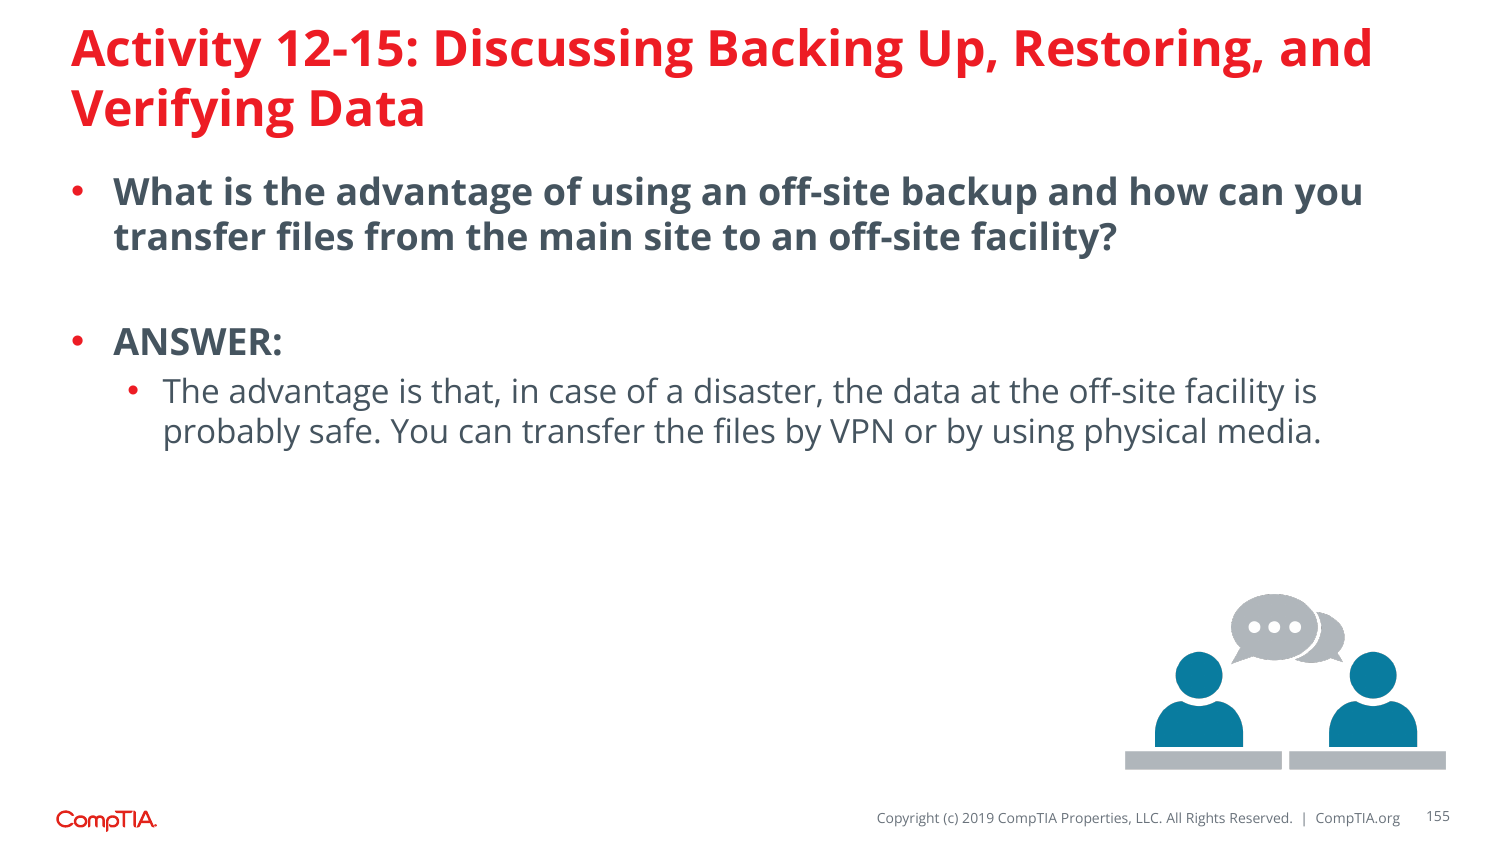

# Activity 12-15: Discussing Backing Up, Restoring, and Verifying Data
What is the advantage of using an off-site backup and how can you transfer files from the main site to an off-site facility?

ANSWER:
The advantage is that, in case of a disaster, the data at the off-site facility is probably safe. You can transfer the files by VPN or by using physical media.

155